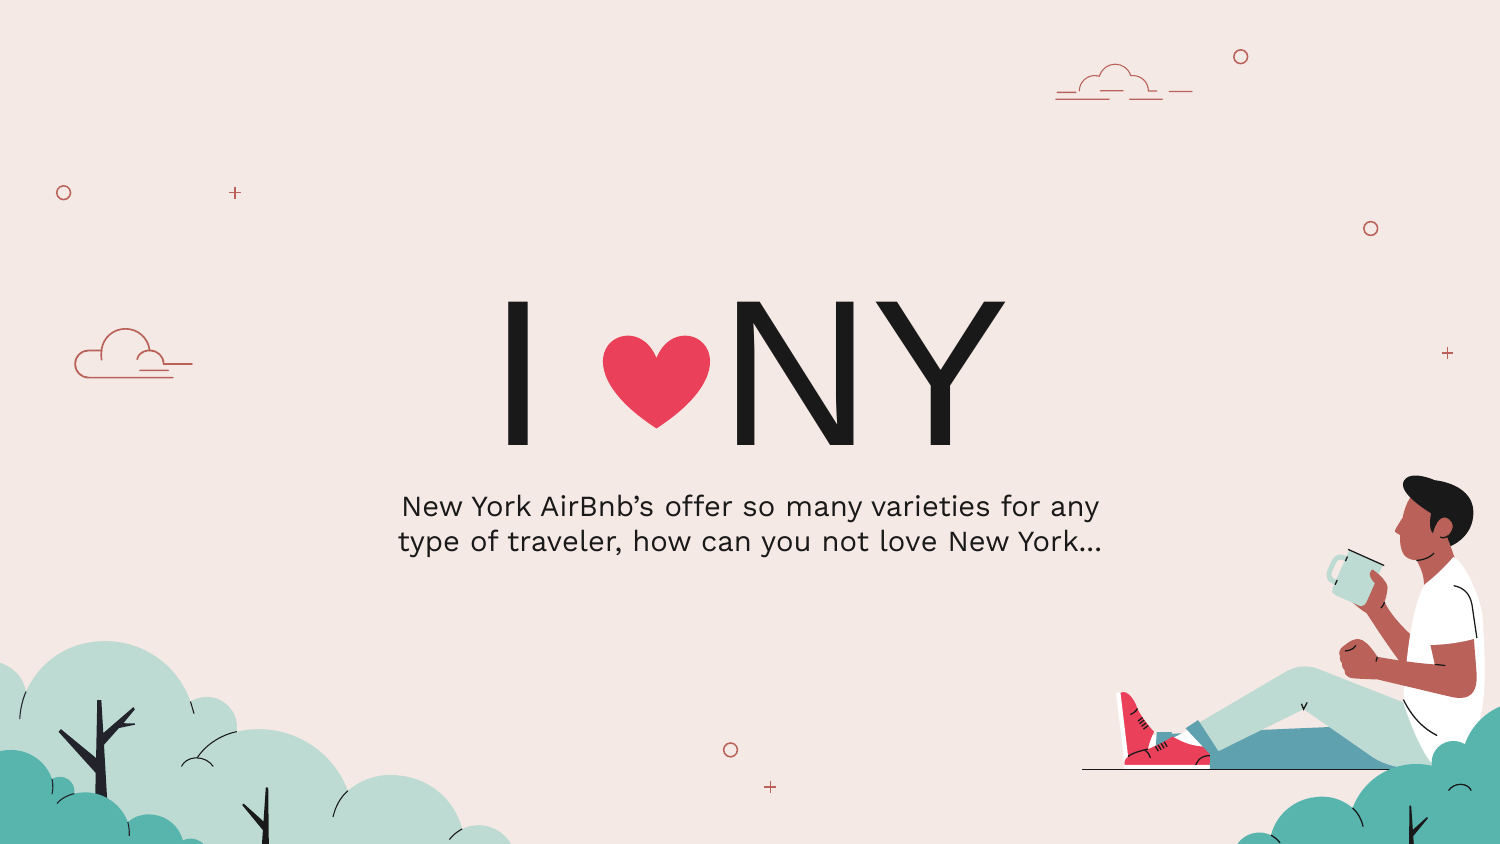

# I   NY

New York AirBnb’s offer so many varieties for any type of traveler, how can you not love New York...